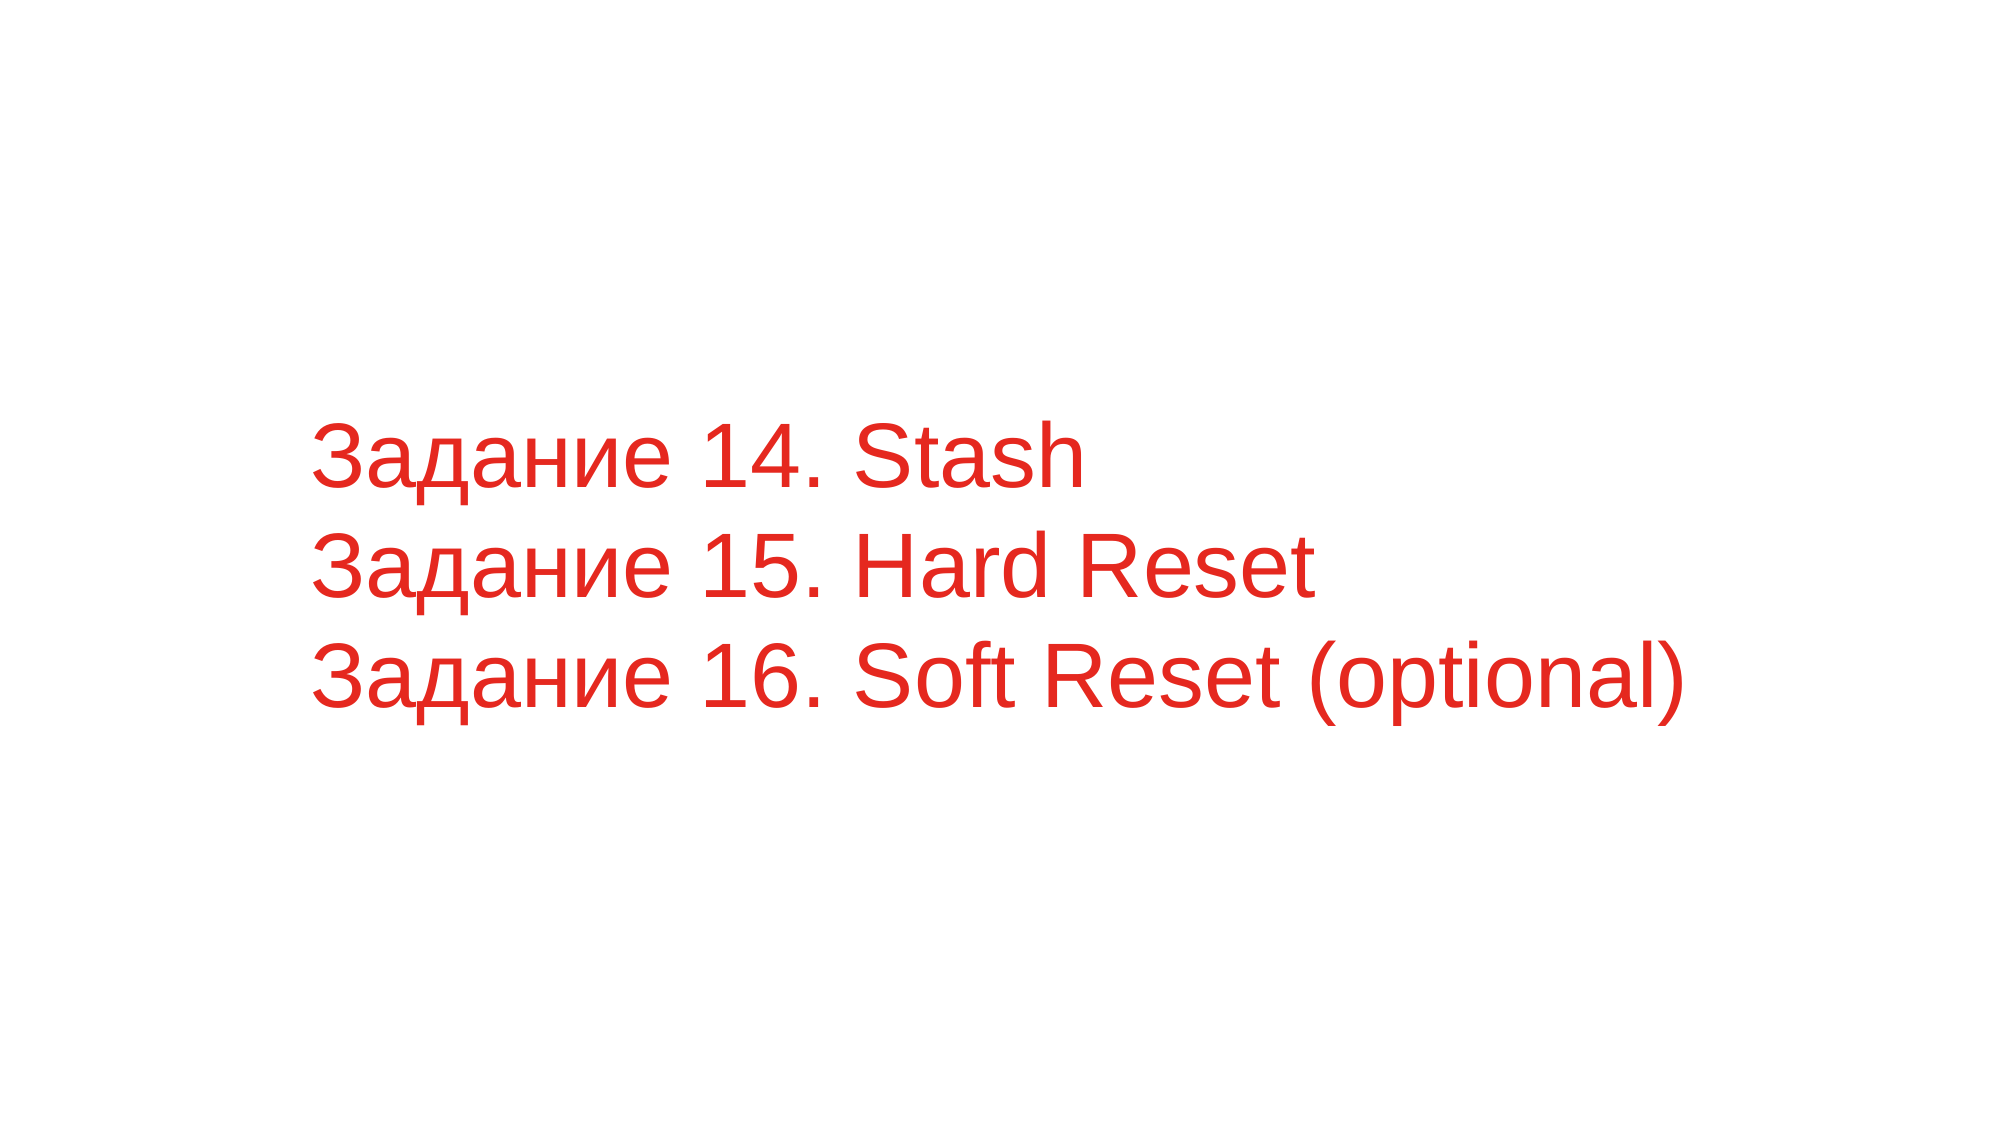

# Задание 14. Stash Задание 15. Hard Reset Задание 16. Soft Reset (optional)